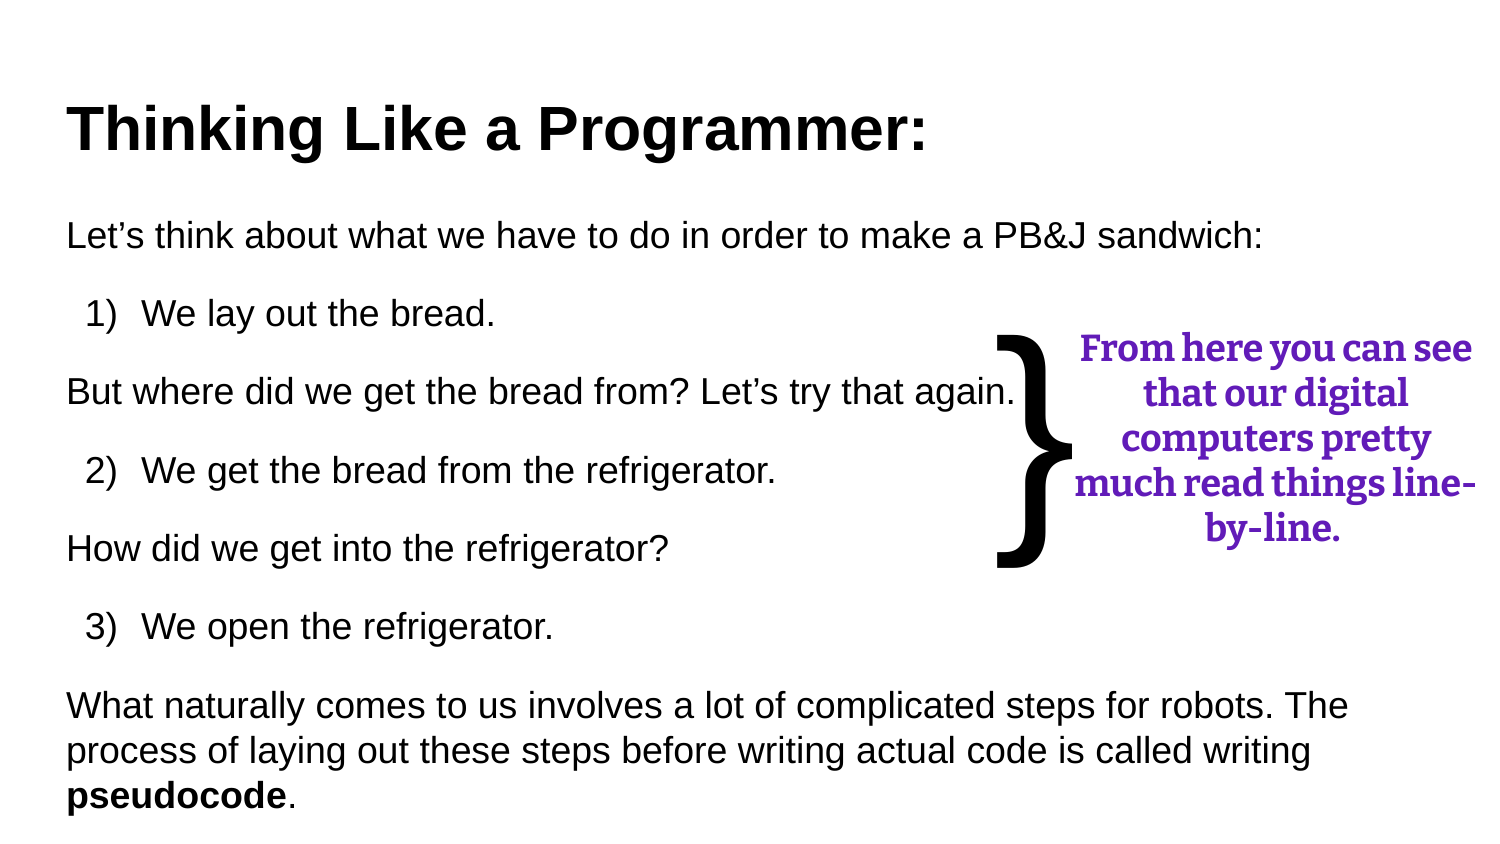

# Thinking Like a Programmer:
Let’s think about what we have to do in order to make a PB&J sandwich:
We lay out the bread.
But where did we get the bread from? Let’s try that again.
We get the bread from the refrigerator.
How did we get into the refrigerator?
We open the refrigerator.
What naturally comes to us involves a lot of complicated steps for robots. The process of laying out these steps before writing actual code is called writing pseudocode.

}
From here you can see that our digital computers pretty much read things line-by-line.